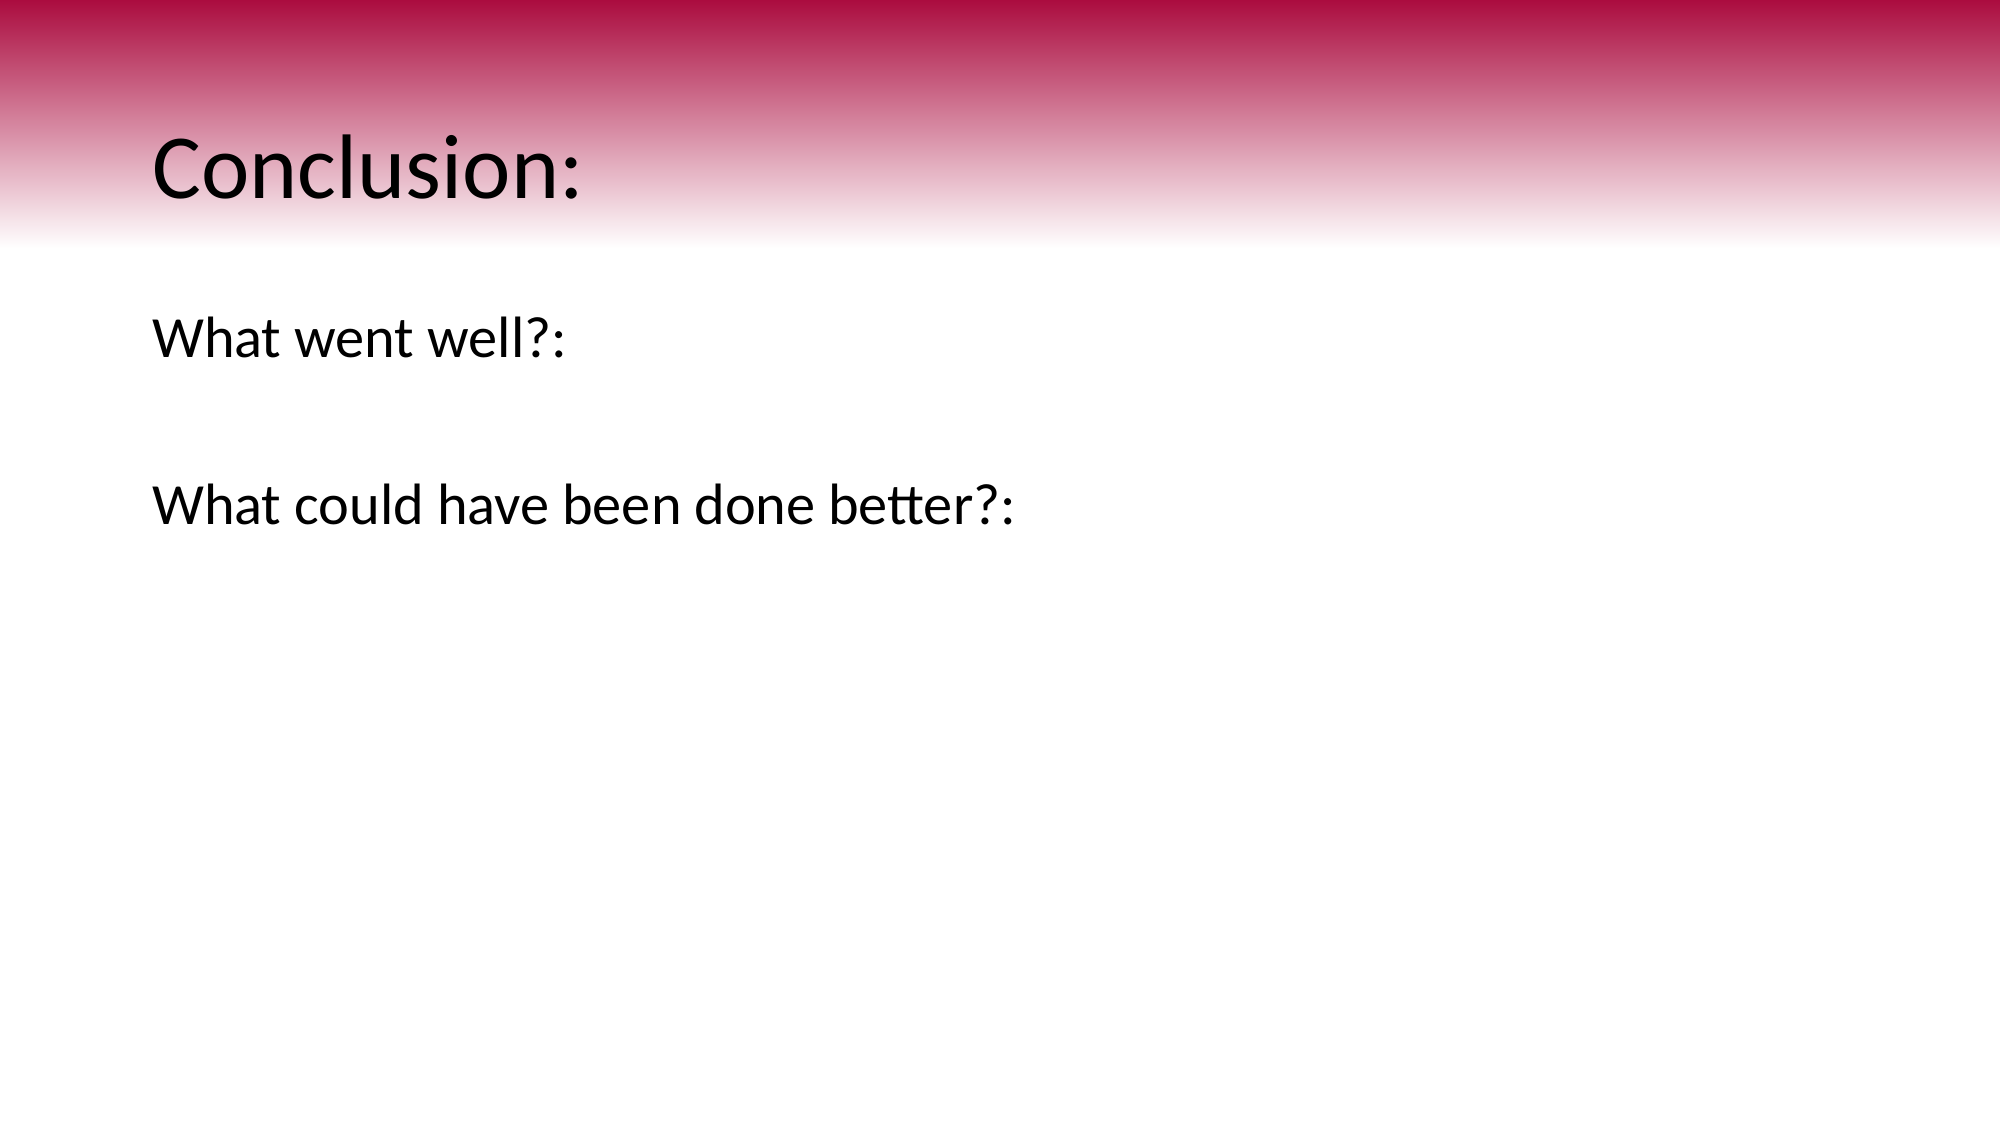

# Conclusion:
What went well?:

What could have been done better?: